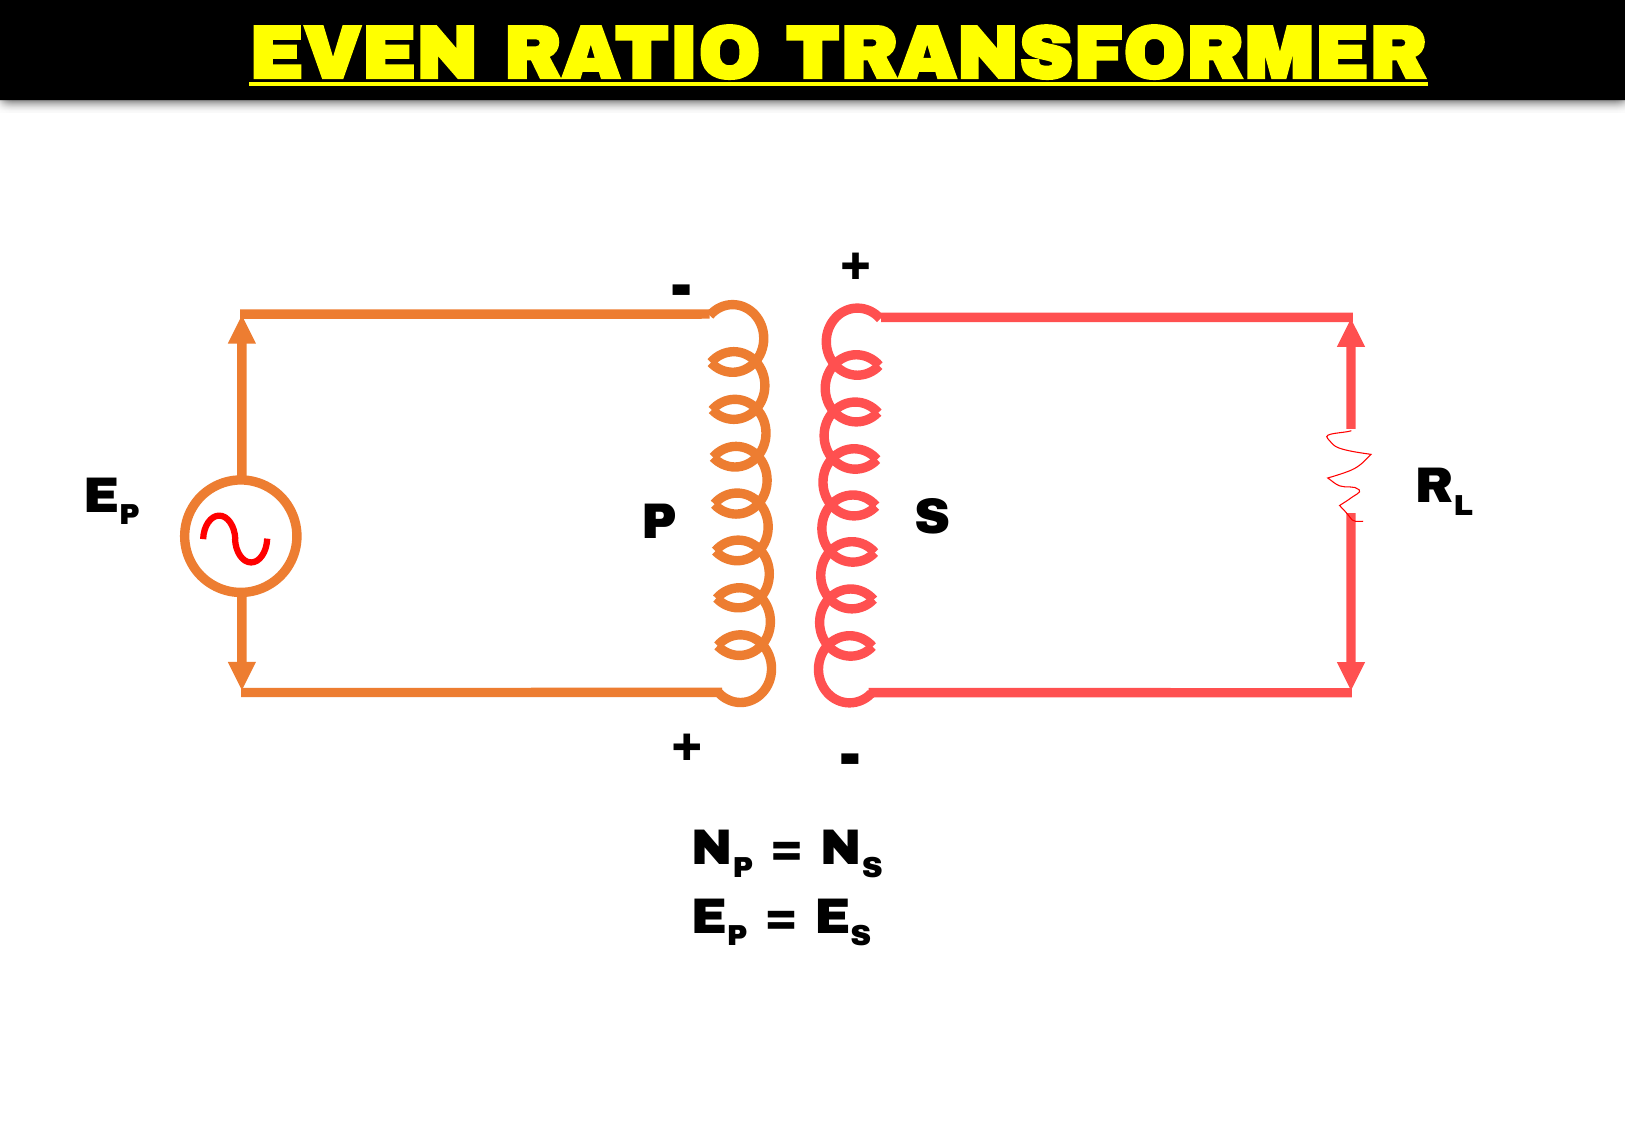

EVEN RATIO TRANSFORMER
+
-

EP
P

S

NP = NS
EP = ES

RL

+
-